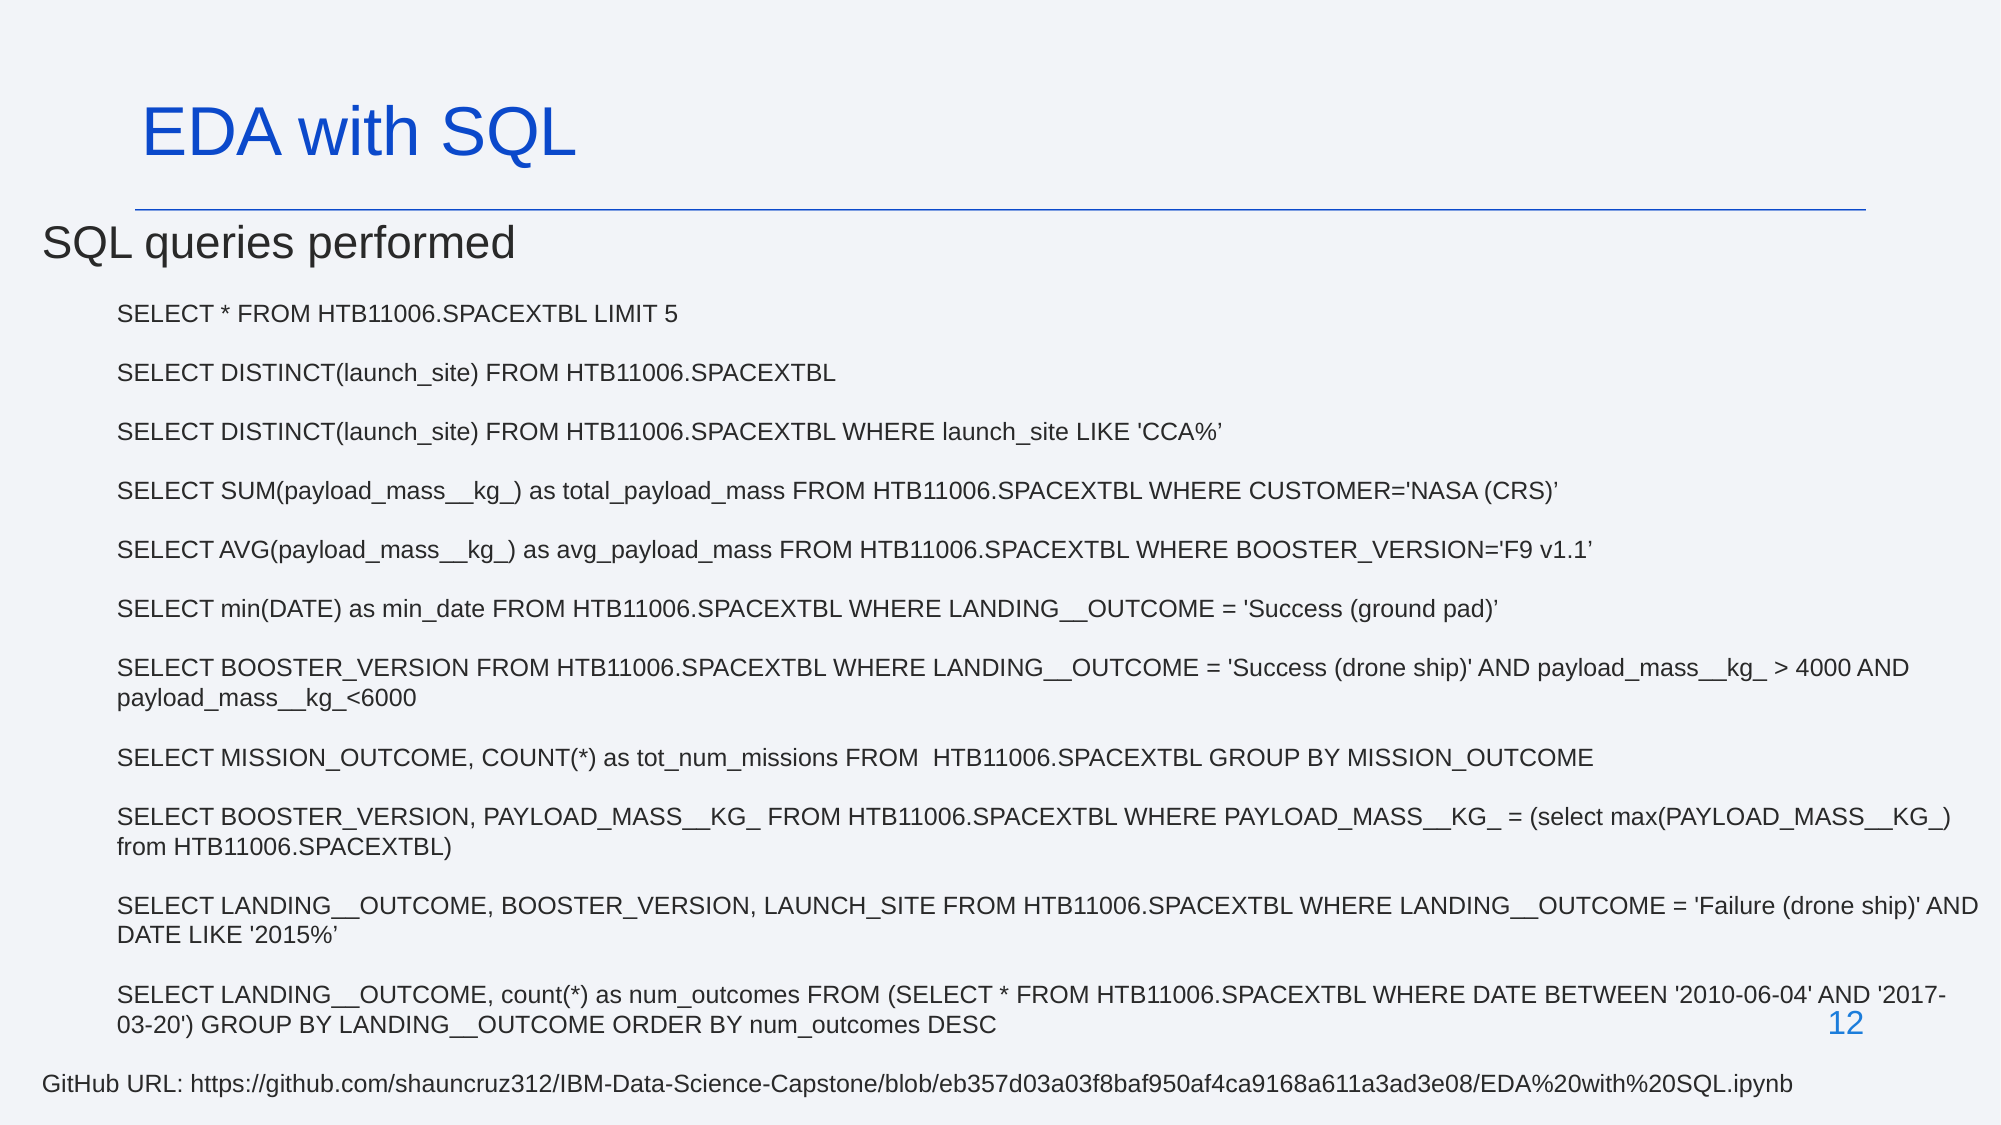

EDA with SQL
SQL queries performed
SELECT * FROM HTB11006.SPACEXTBL LIMIT 5
SELECT DISTINCT(launch_site) FROM HTB11006.SPACEXTBL
SELECT DISTINCT(launch_site) FROM HTB11006.SPACEXTBL WHERE launch_site LIKE 'CCA%’
SELECT SUM(payload_mass__kg_) as total_payload_mass FROM HTB11006.SPACEXTBL WHERE CUSTOMER='NASA (CRS)’
SELECT AVG(payload_mass__kg_) as avg_payload_mass FROM HTB11006.SPACEXTBL WHERE BOOSTER_VERSION='F9 v1.1’
SELECT min(DATE) as min_date FROM HTB11006.SPACEXTBL WHERE LANDING__OUTCOME = 'Success (ground pad)’
SELECT BOOSTER_VERSION FROM HTB11006.SPACEXTBL WHERE LANDING__OUTCOME = 'Success (drone ship)' AND payload_mass__kg_ > 4000 AND payload_mass__kg_<6000
SELECT MISSION_OUTCOME, COUNT(*) as tot_num_missions FROM  HTB11006.SPACEXTBL GROUP BY MISSION_OUTCOME
SELECT BOOSTER_VERSION, PAYLOAD_MASS__KG_ FROM HTB11006.SPACEXTBL WHERE PAYLOAD_MASS__KG_ = (select max(PAYLOAD_MASS__KG_) from HTB11006.SPACEXTBL)
SELECT LANDING__OUTCOME, BOOSTER_VERSION, LAUNCH_SITE FROM HTB11006.SPACEXTBL WHERE LANDING__OUTCOME = 'Failure (drone ship)' AND DATE LIKE '2015%’
SELECT LANDING__OUTCOME, count(*) as num_outcomes FROM (SELECT * FROM HTB11006.SPACEXTBL WHERE DATE BETWEEN '2010-06-04' AND '2017-03-20') GROUP BY LANDING__OUTCOME ORDER BY num_outcomes DESC
GitHub URL: https://github.com/shauncruz312/IBM-Data-Science-Capstone/blob/eb357d03a03f8baf950af4ca9168a611a3ad3e08/EDA%20with%20SQL.ipynb

12